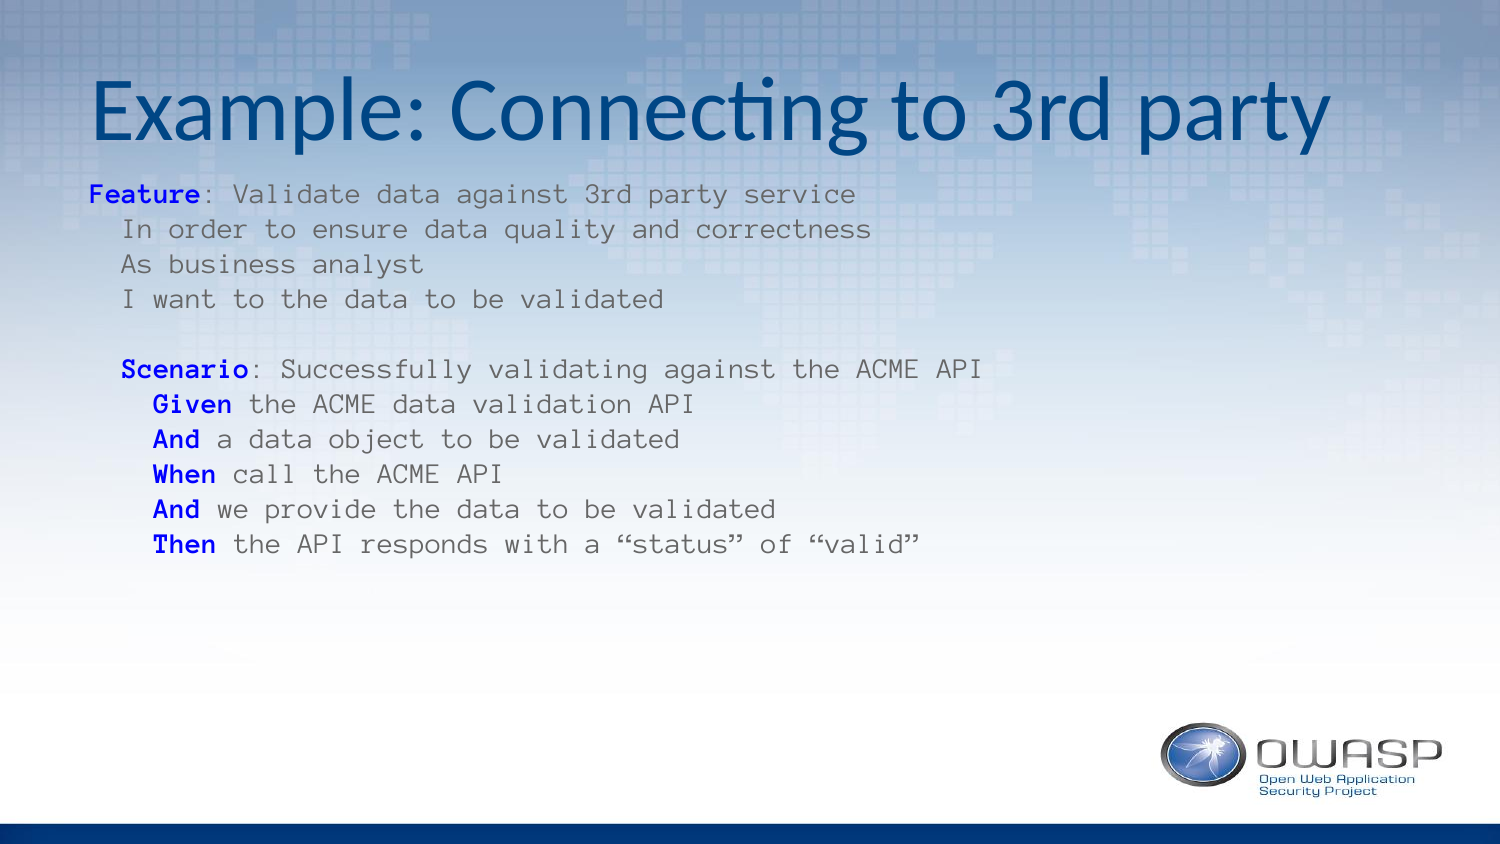

# Example: Connecting to 3rd party
Feature: Validate data against 3rd party service
  In order to ensure data quality and correctness
  As business analyst
  I want to the data to be validated
  Scenario: Successfully validating against the ACME API
    Given the ACME data validation API
    And a data object to be validated
    When call the ACME API
    And we provide the data to be validated
    Then the API responds with a “status” of “valid”